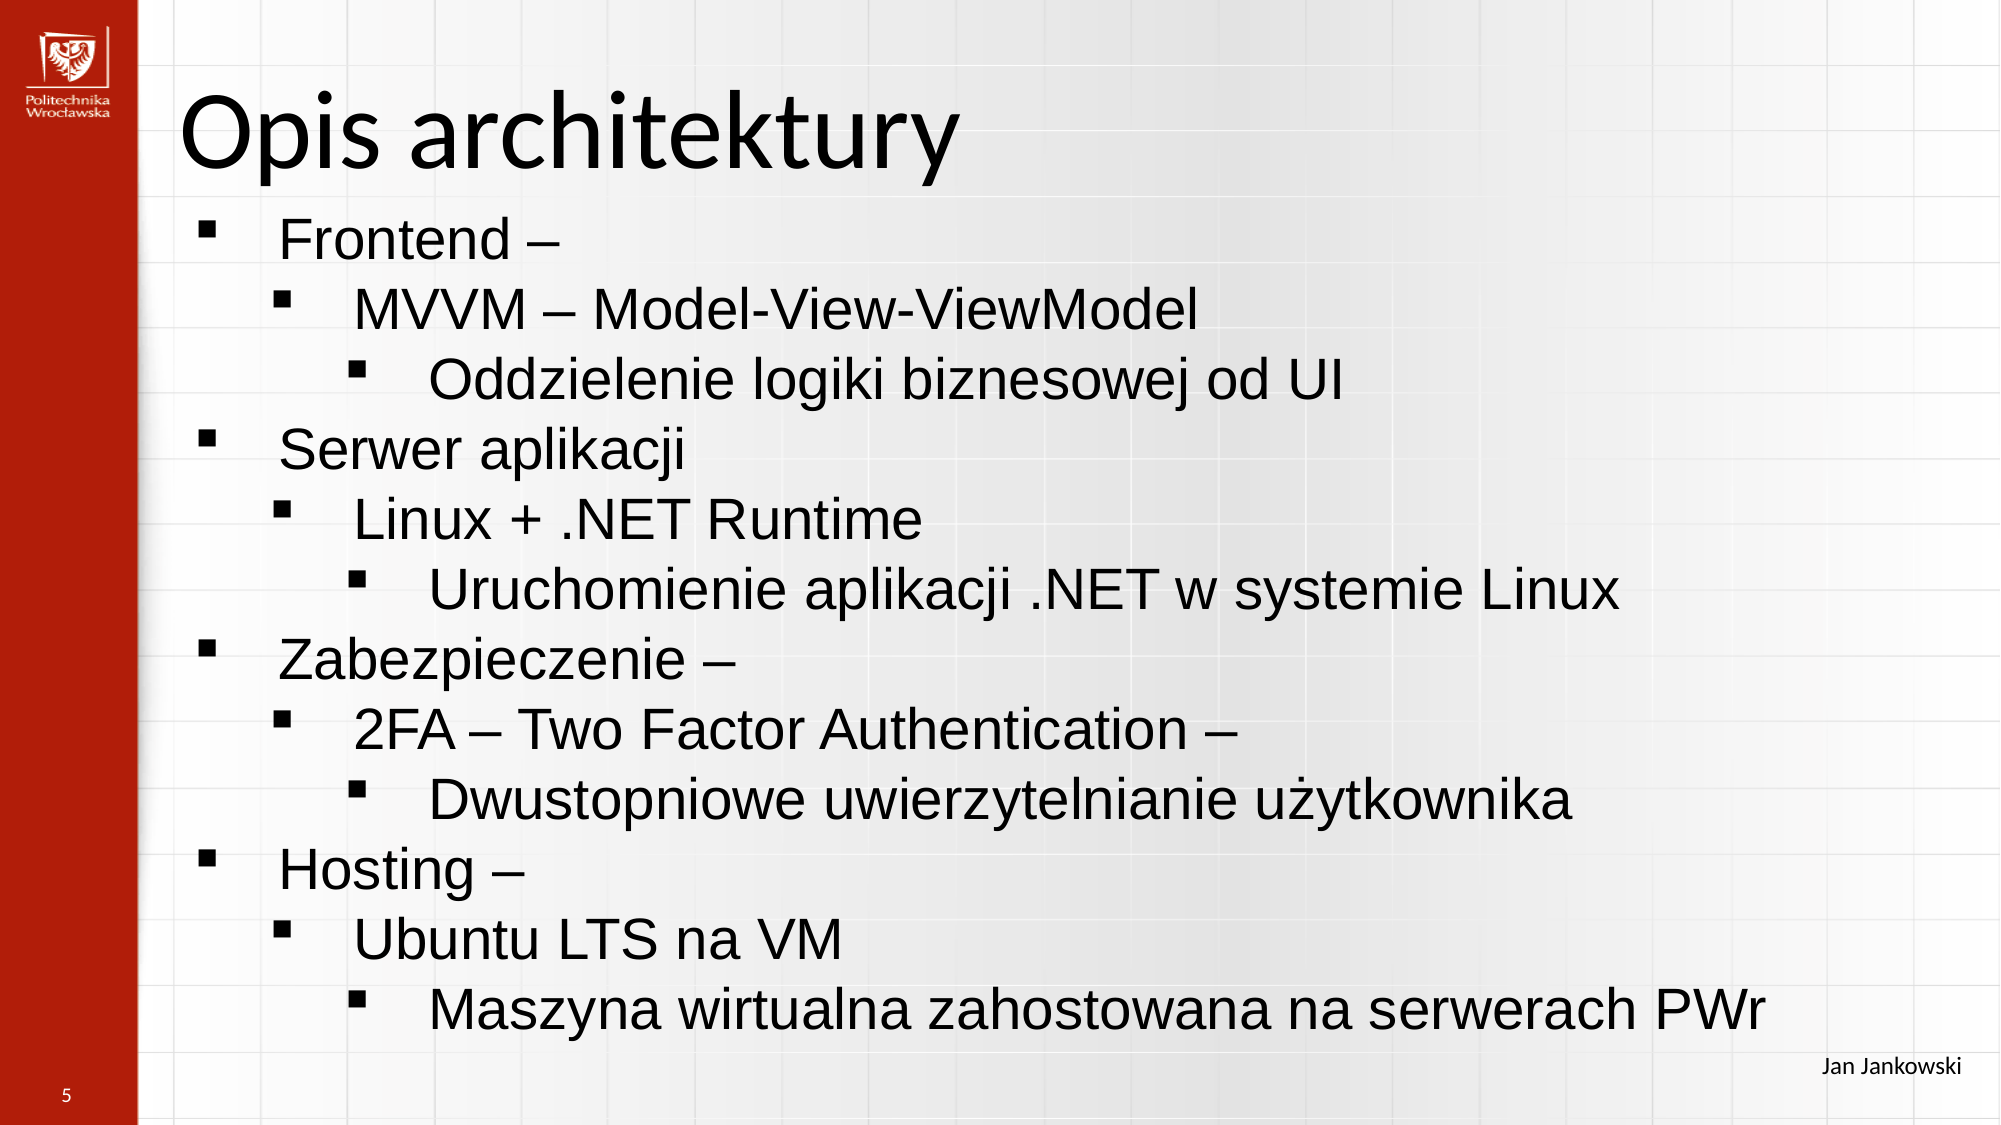

Opis architektury
Frontend –
MVVM – Model-View-ViewModel
Oddzielenie logiki biznesowej od UI
Serwer aplikacji
Linux + .NET Runtime
Uruchomienie aplikacji .NET w systemie Linux
Zabezpieczenie –
2FA – Two Factor Authentication –
Dwustopniowe uwierzytelnianie użytkownika
Hosting –
Ubuntu LTS na VM
Maszyna wirtualna zahostowana na serwerach PWr

Jan Jankowski